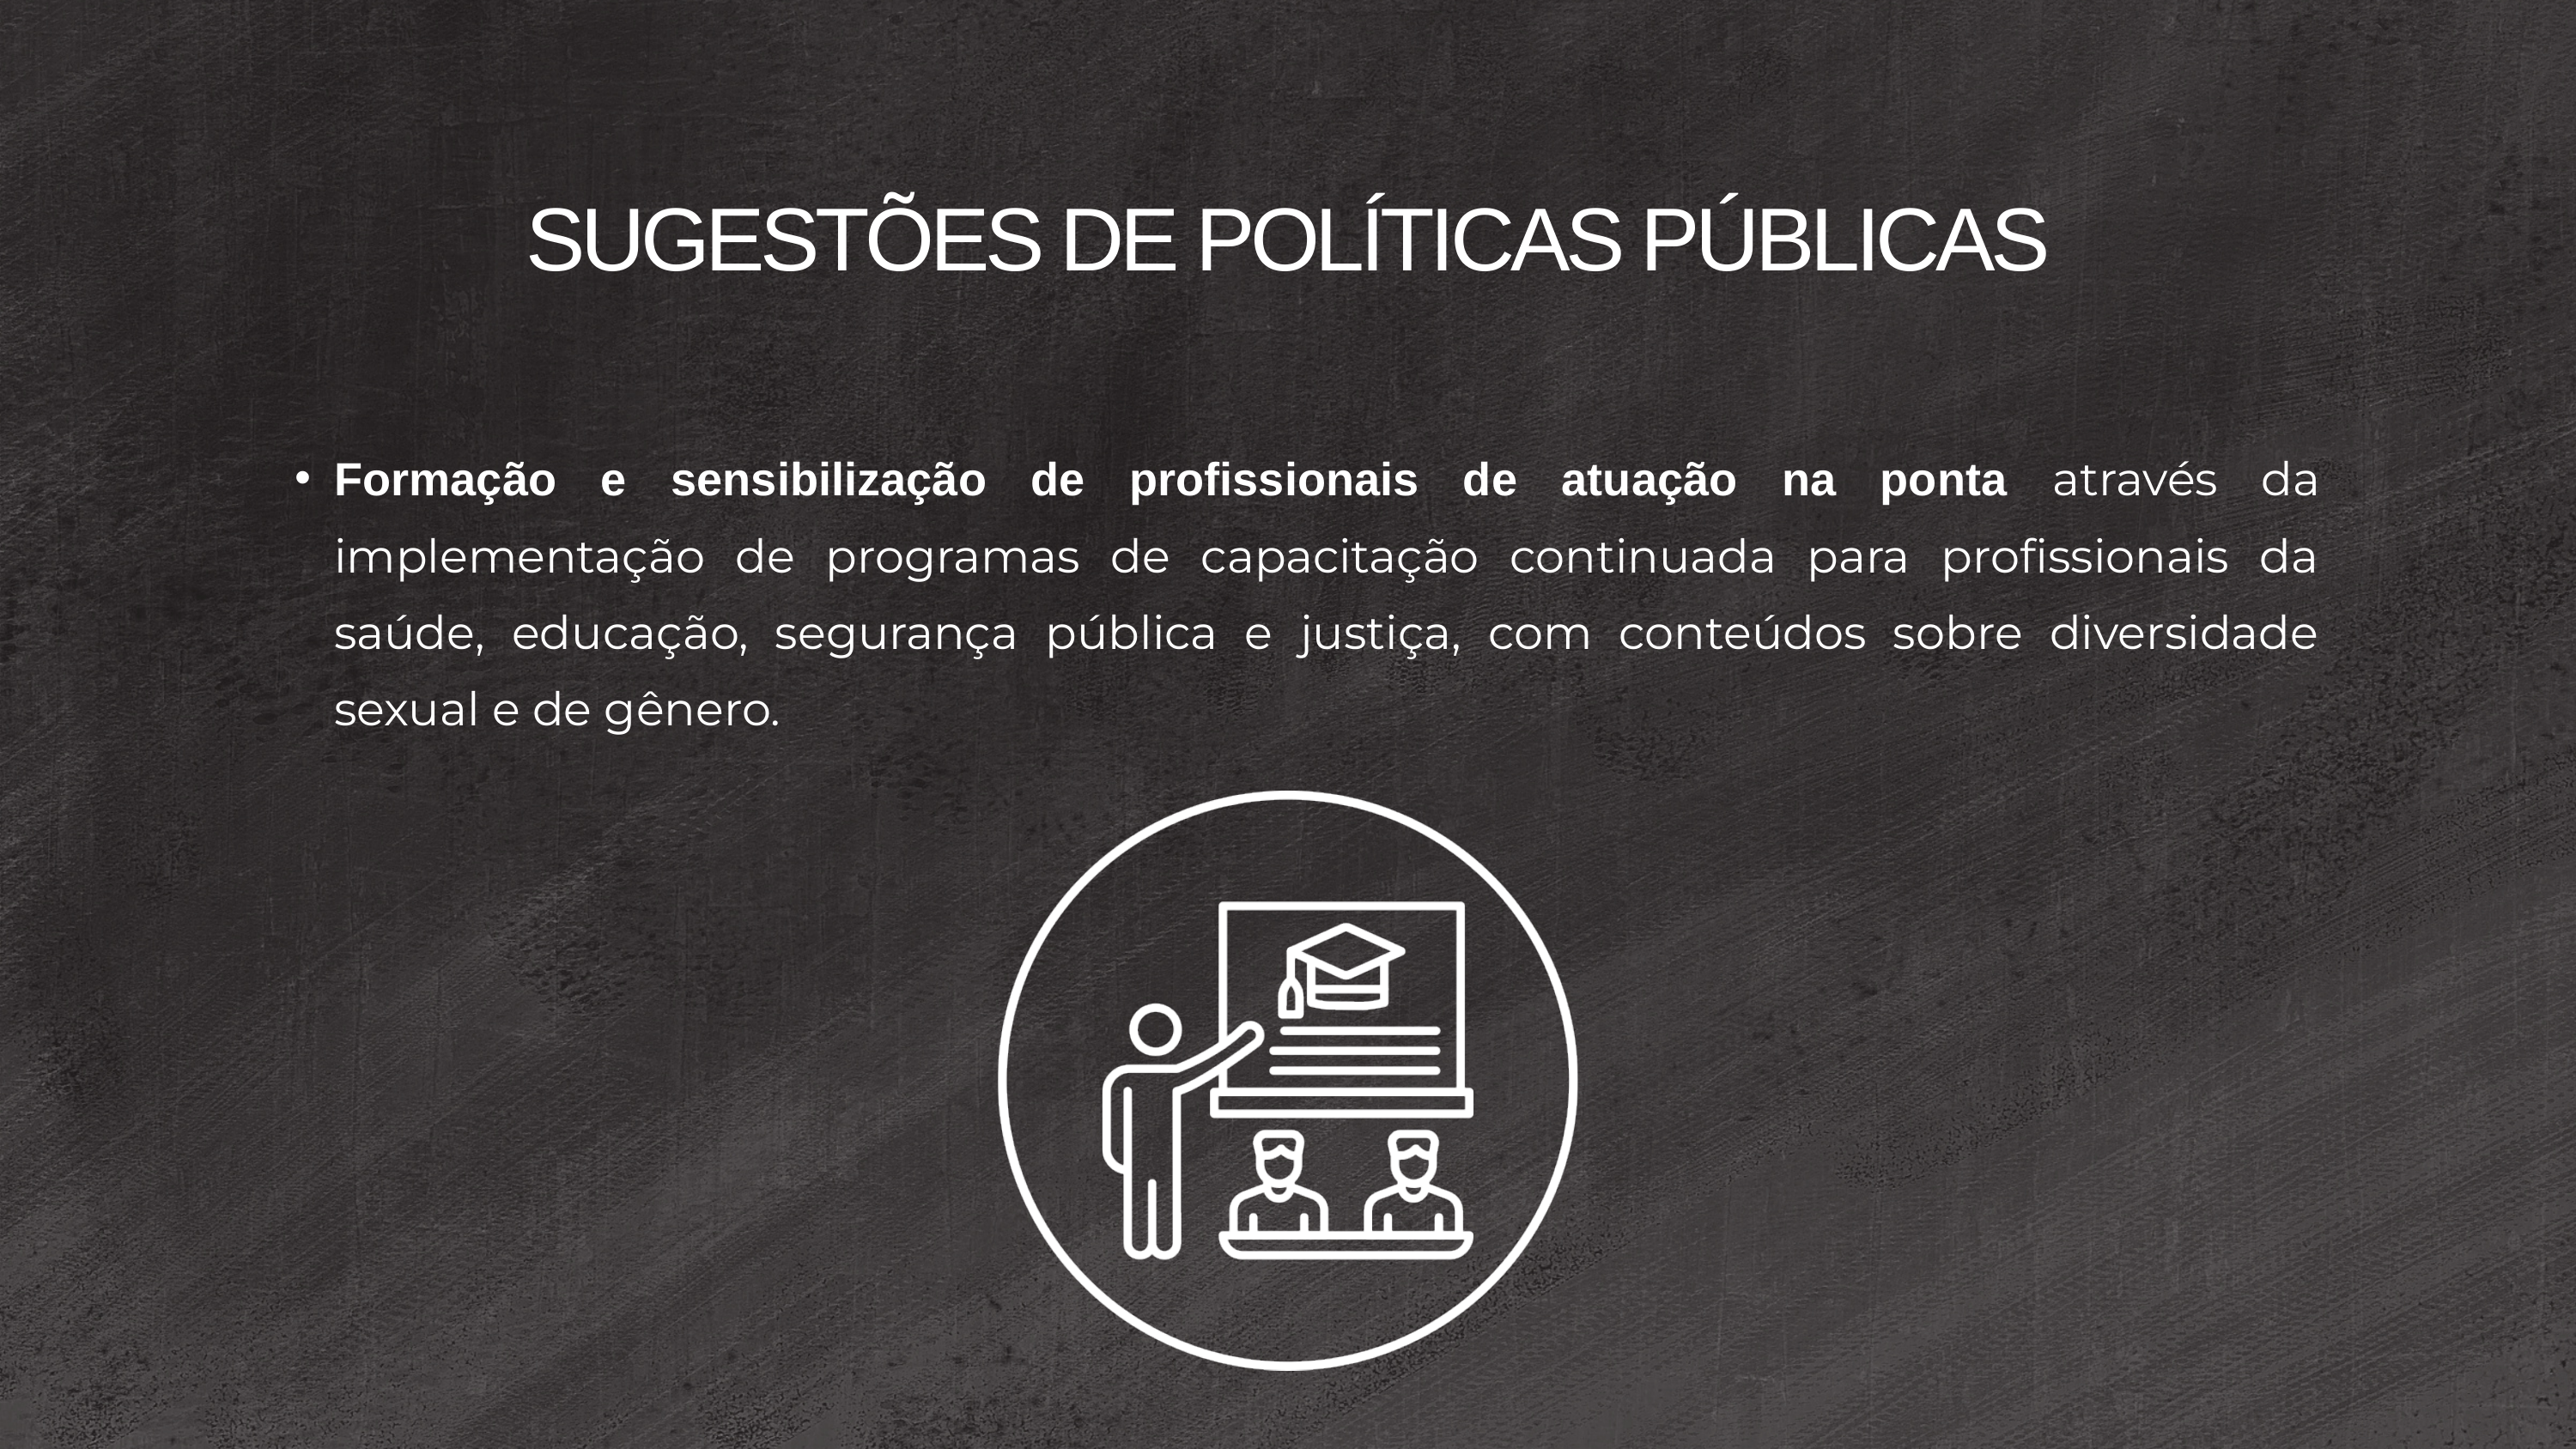

SUGESTÕES DE POLÍTICAS PÚBLICAS
Formação e sensibilização de profissionais de atuação na ponta através da implementação de programas de capacitação continuada para profissionais da saúde, educação, segurança pública e justiça, com conteúdos sobre diversidade sexual e de gênero.